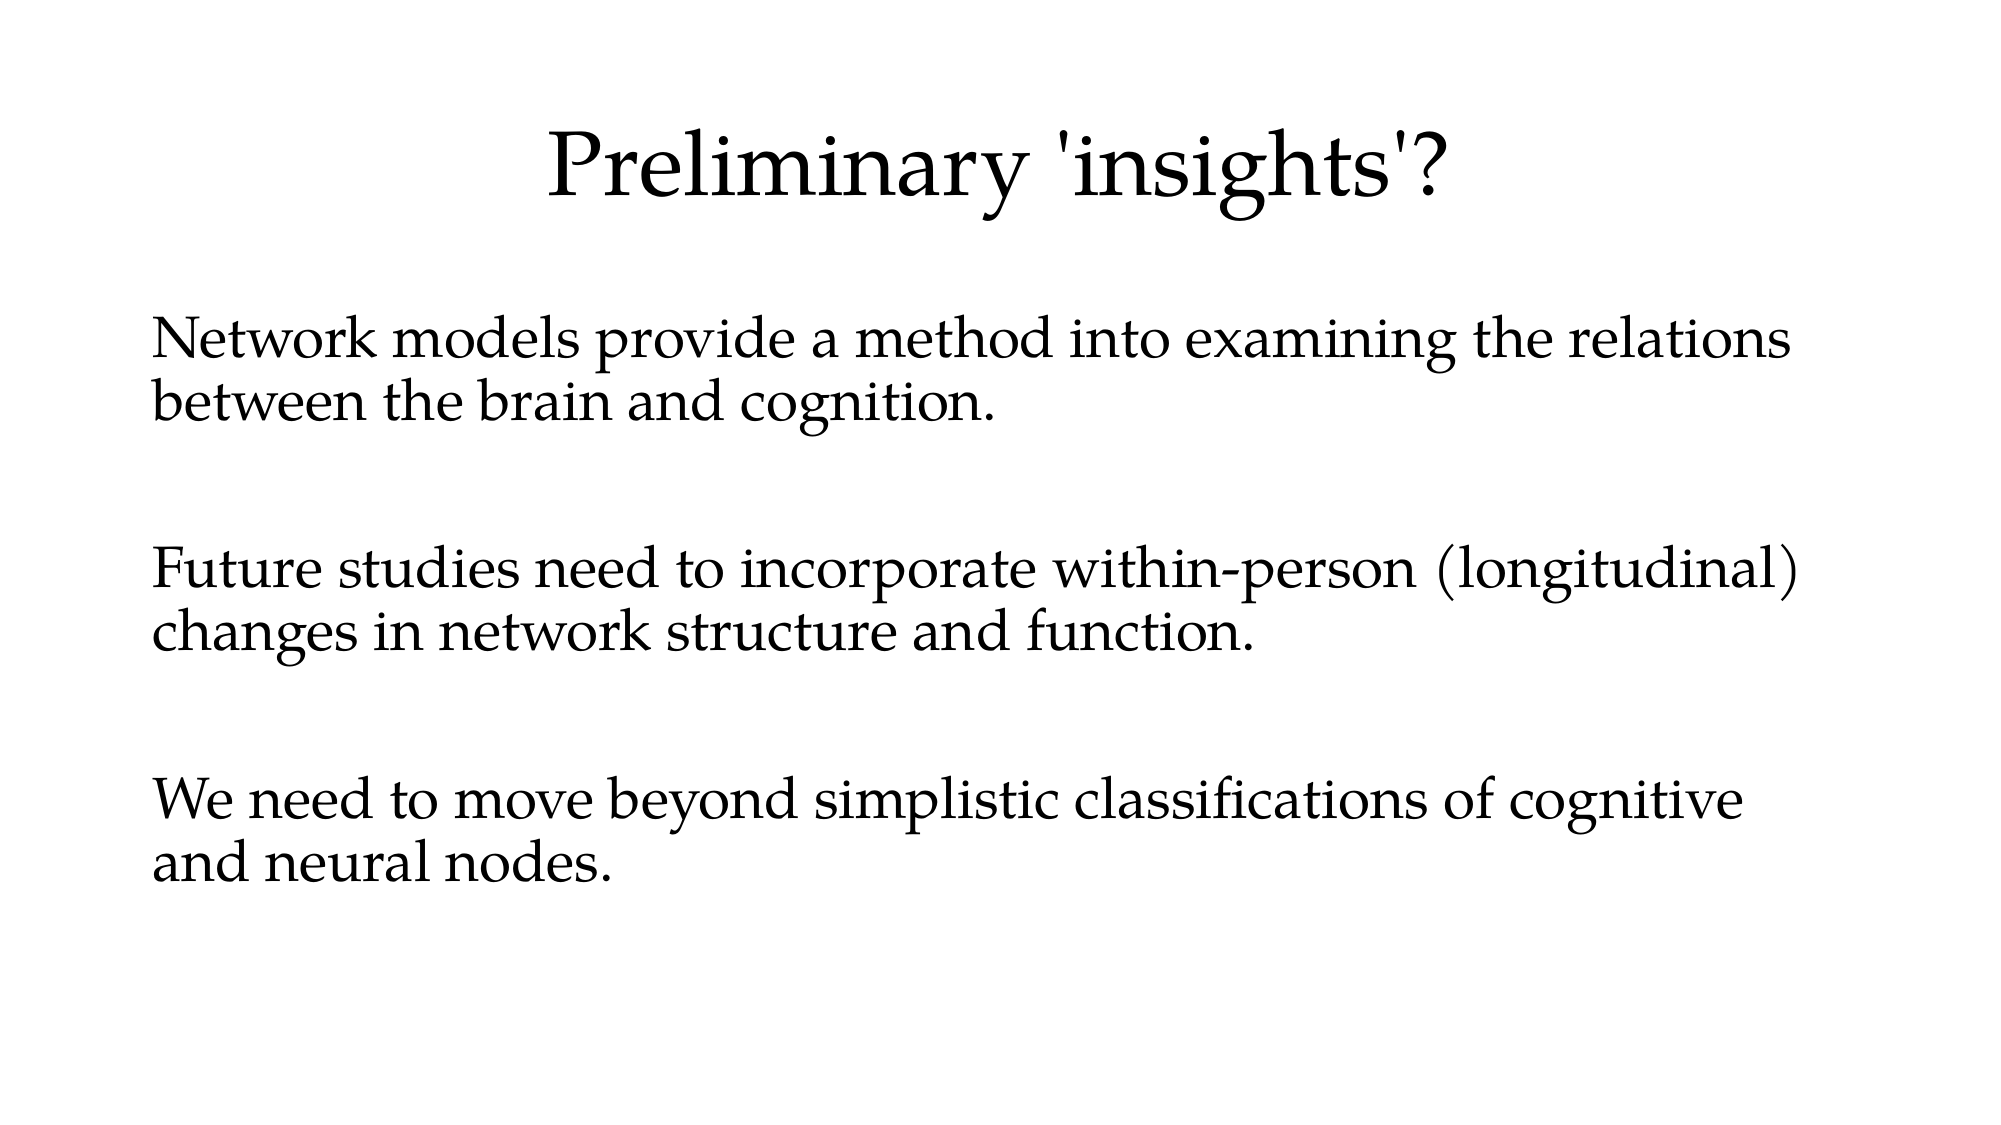

# Preliminary 'insights'?
Network models provide a method into examining the relations between the brain and cognition.

Future studies need to incorporate within-person (longitudinal) changes in network structure and function.

We need to move beyond simplistic classifications of cognitive and neural nodes.